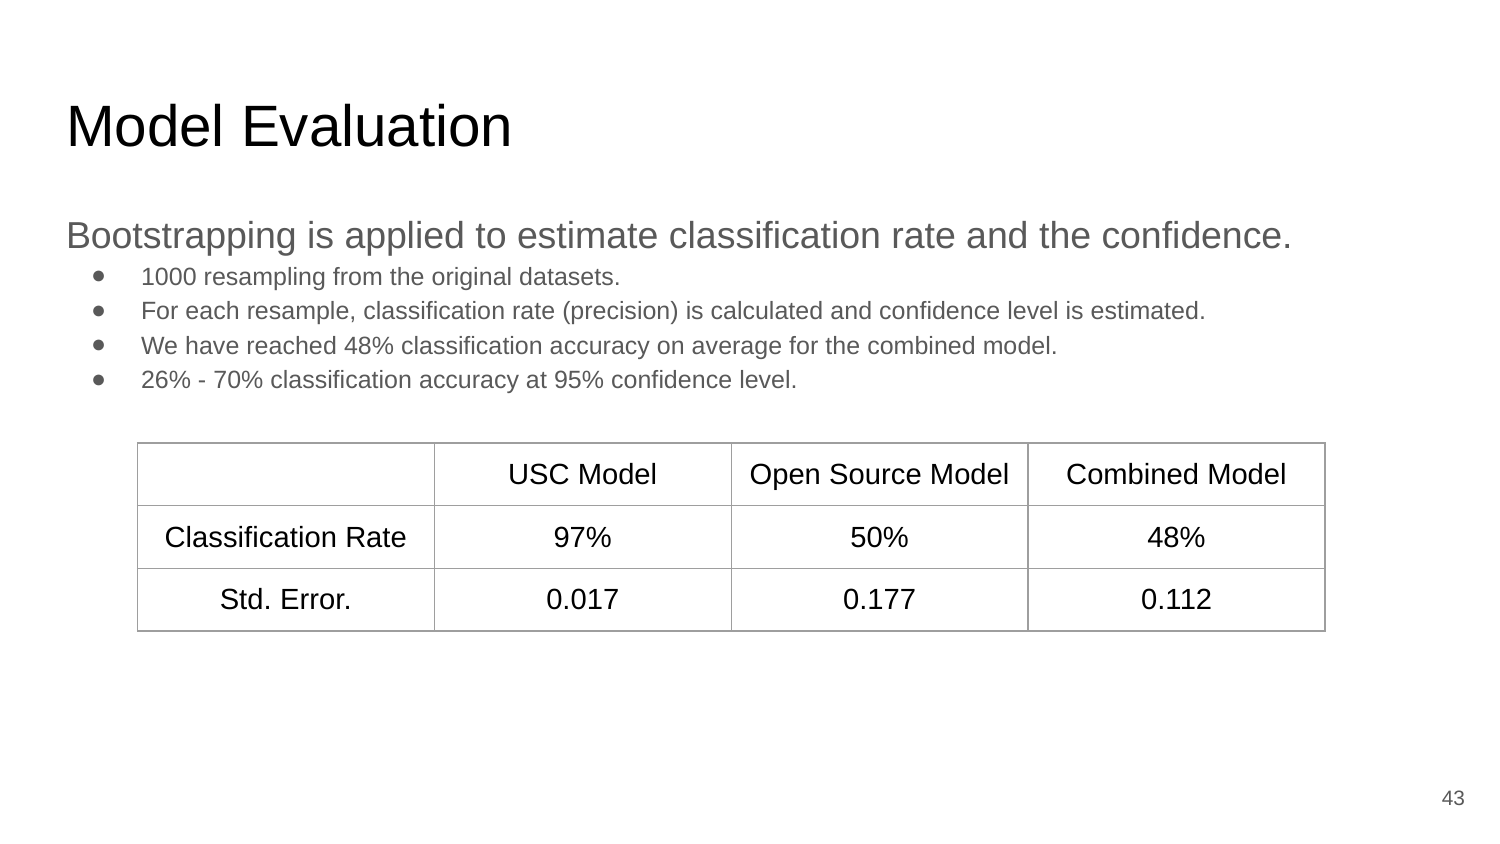

# Model Evaluation
Bootstrapping is applied to estimate classification rate and the confidence.
1000 resampling from the original datasets.
For each resample, classification rate (precision) is calculated and confidence level is estimated.
We have reached 48% classification accuracy on average for the combined model.
26% - 70% classification accuracy at 95% confidence level.
|  | USC Model | Open Source Model | Combined Model |
| --- | --- | --- | --- |
| Classification Rate | 97% | 50% | 48% |
| Std. Error. | 0.017 | 0.177 | 0.112 |
43